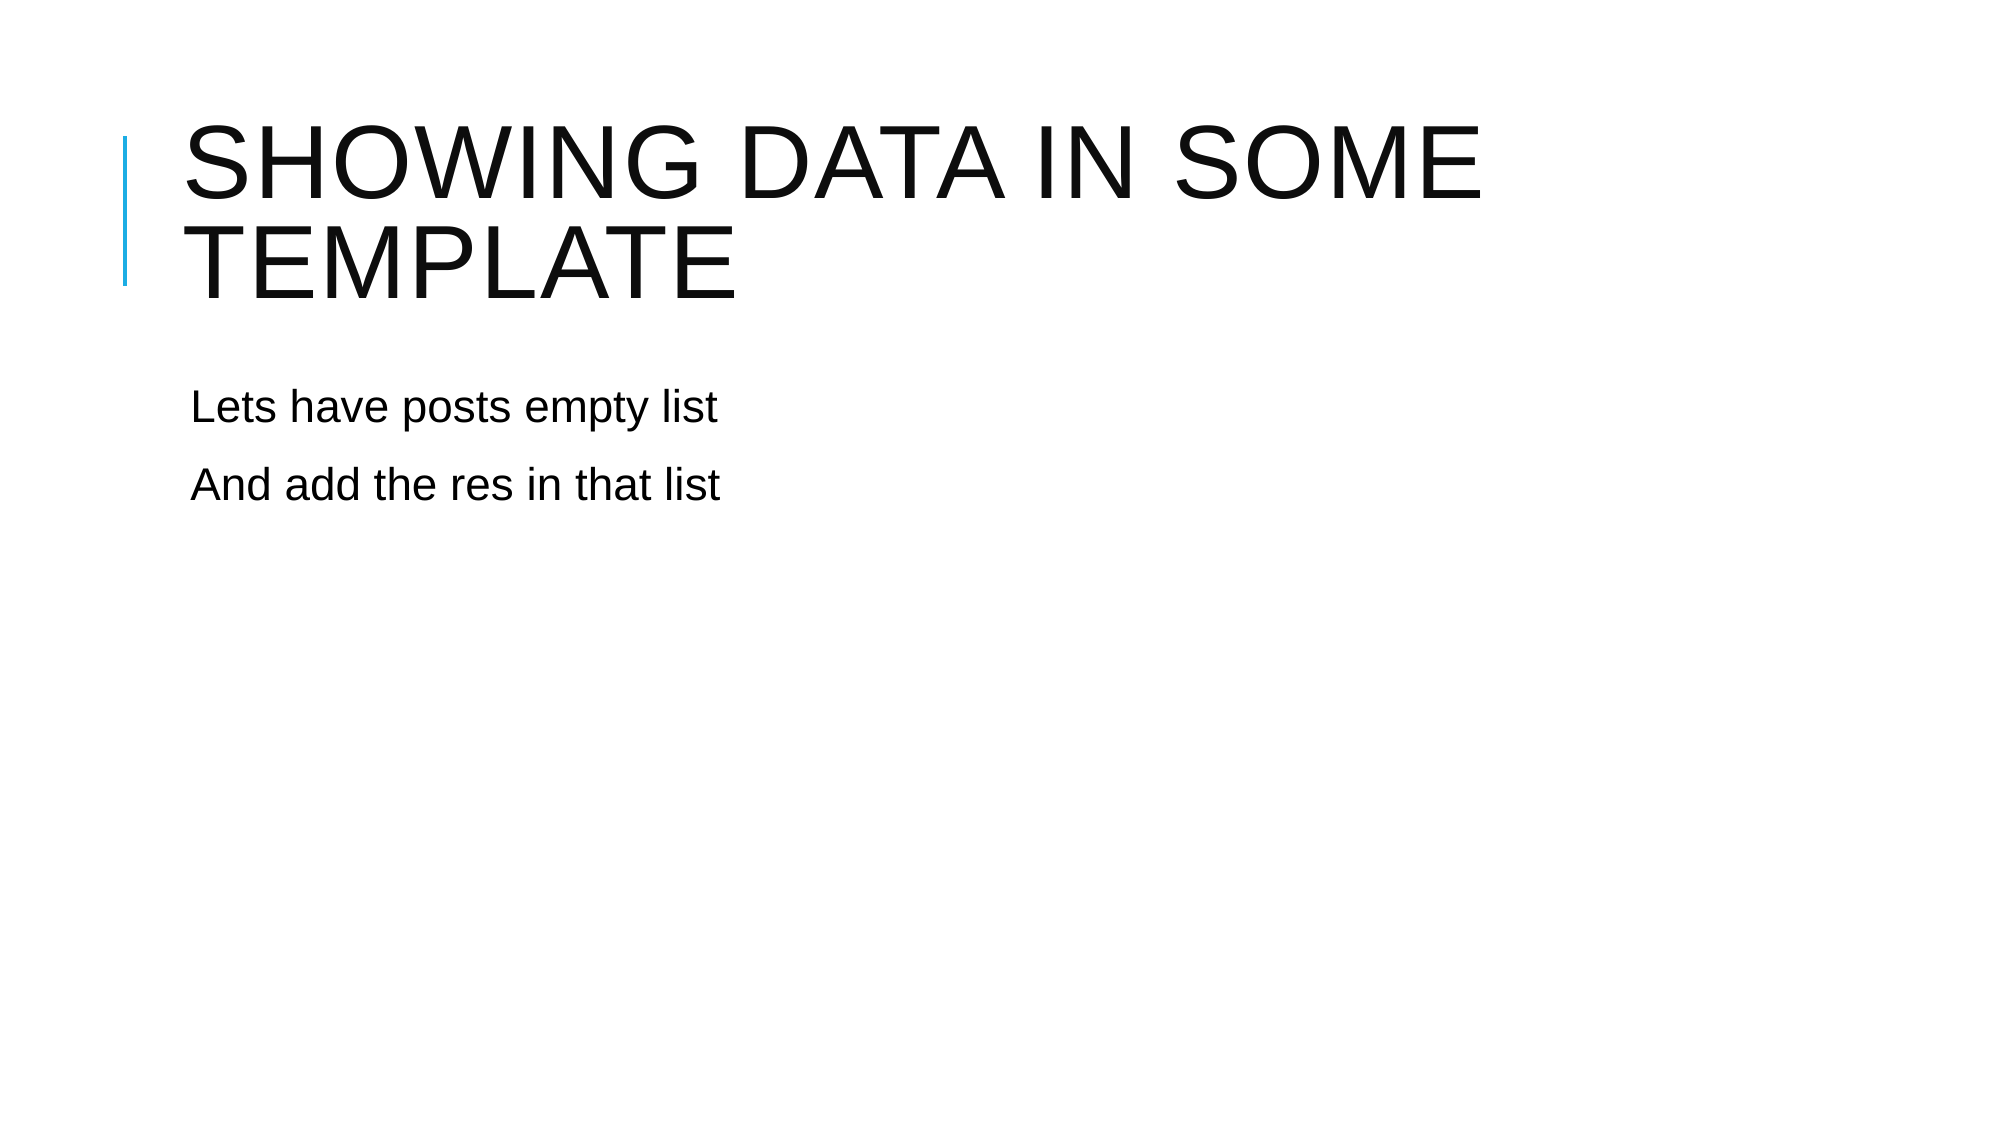

# Showing data in some template
Lets have posts empty list
And add the res in that list